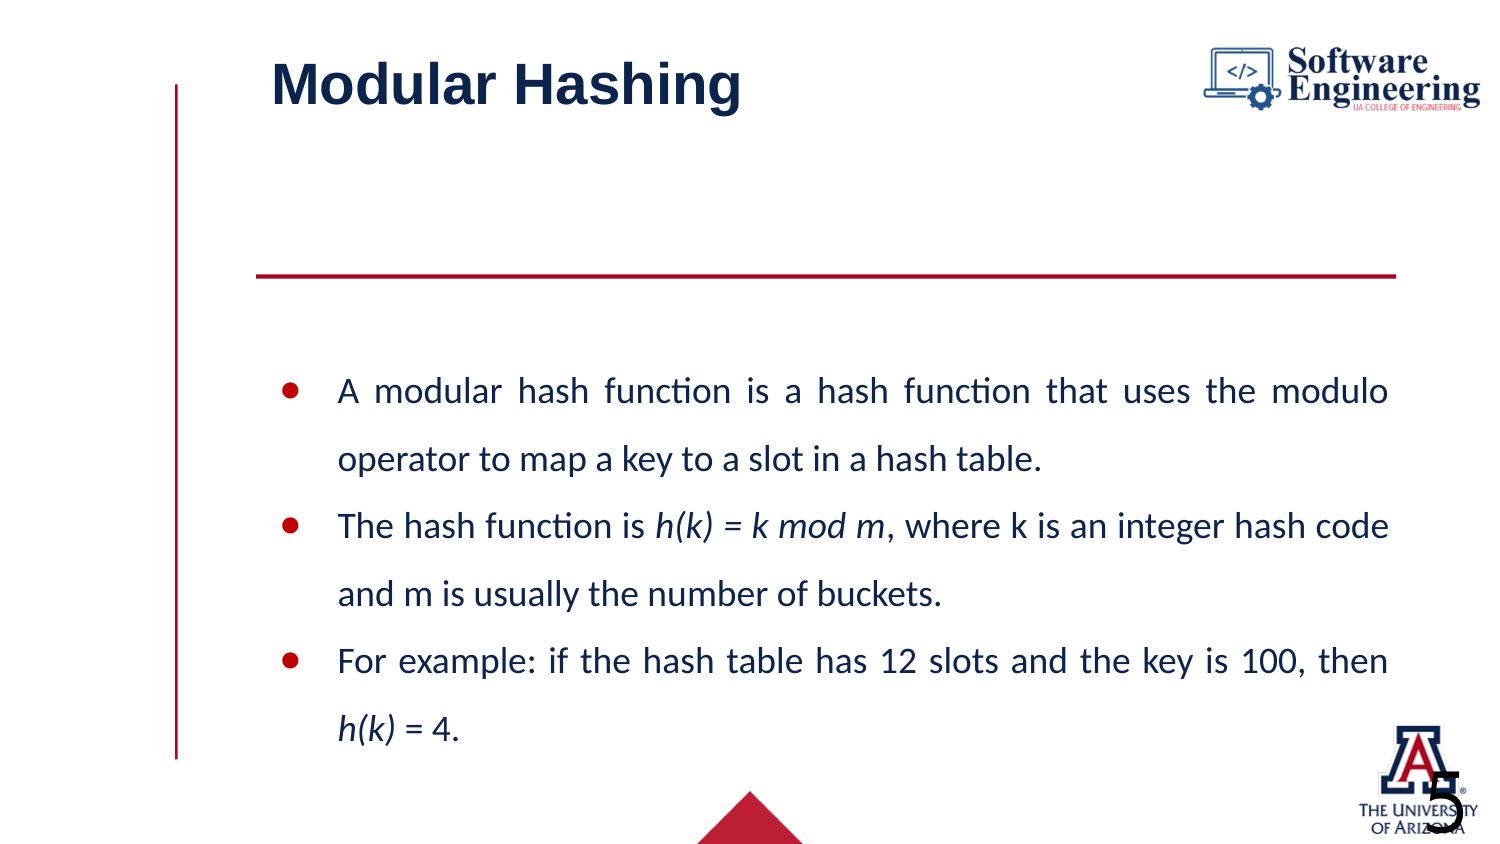

# Modular Hashing

A modular hash function is a hash function that uses the modulo operator to map a key to a slot in a hash table.
The hash function is h(k) = k mod m, where k is an integer hash code and m is usually the number of buckets.
For example: if the hash table has 12 slots and the key is 100, then h(k) = 4.
56